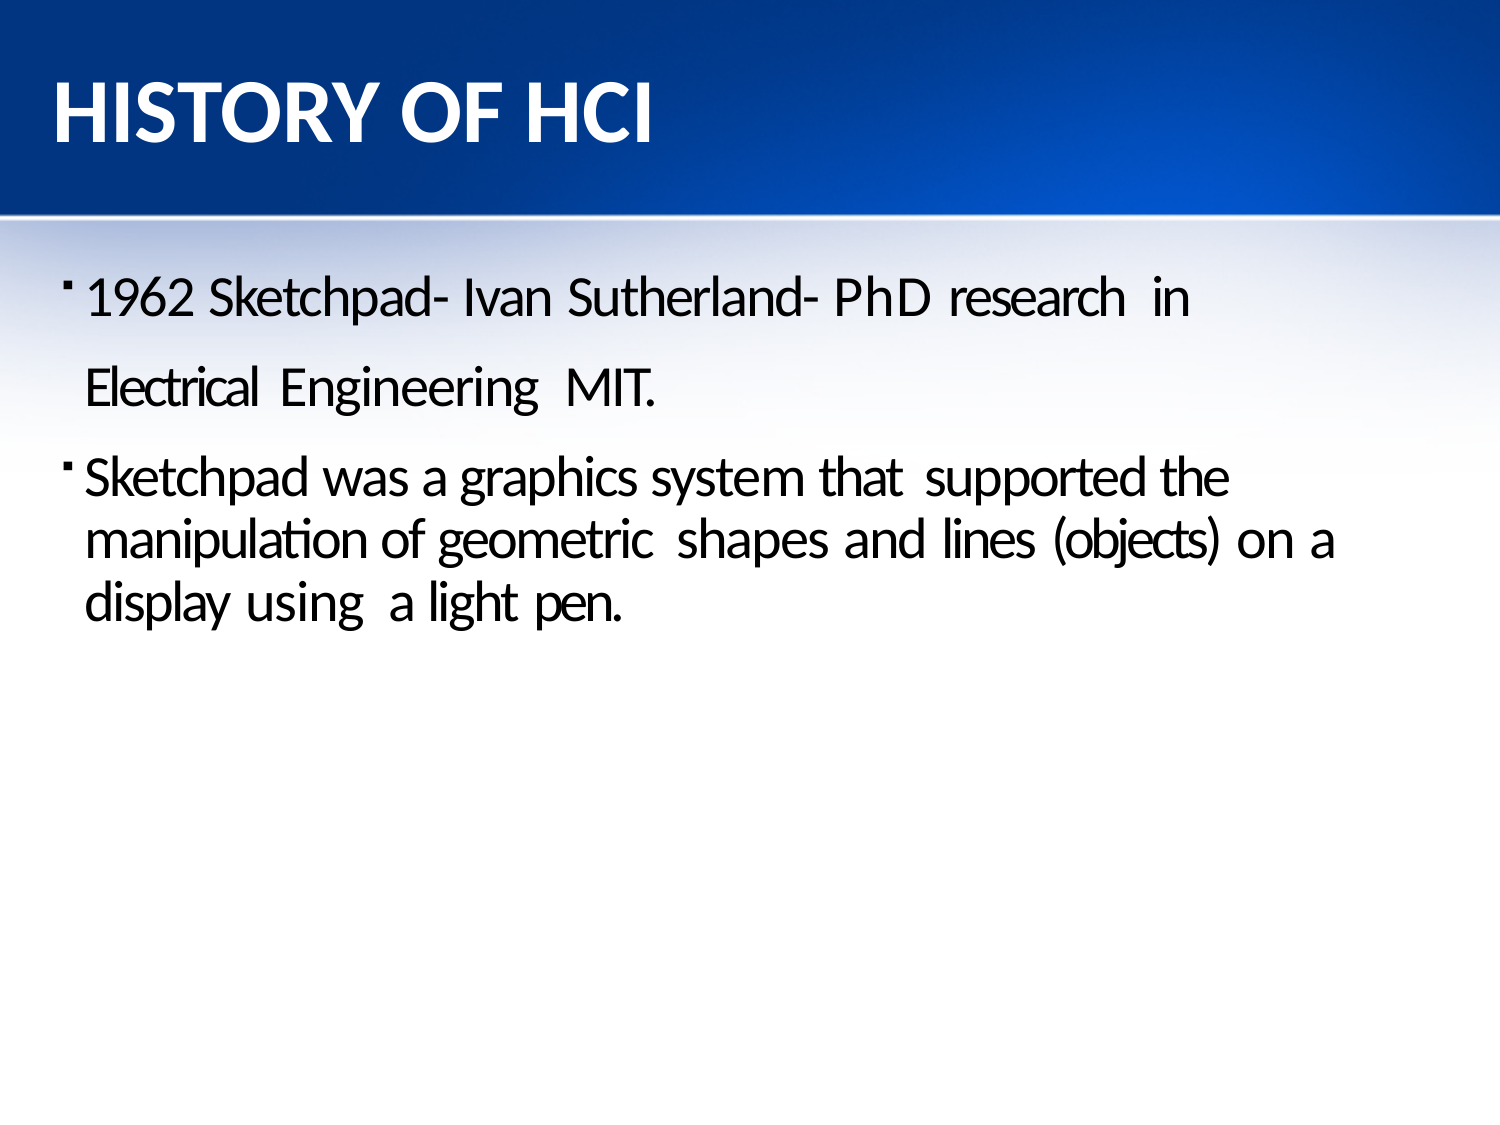

# HISTORY OF HCI
1962 Sketchpad- Ivan Sutherland- PhD research  in Electrical  Engineering  MIT.
Sketchpad was a graphics system that  supported the manipulation of geometric  shapes and lines (objects) on a display using  a light pen.